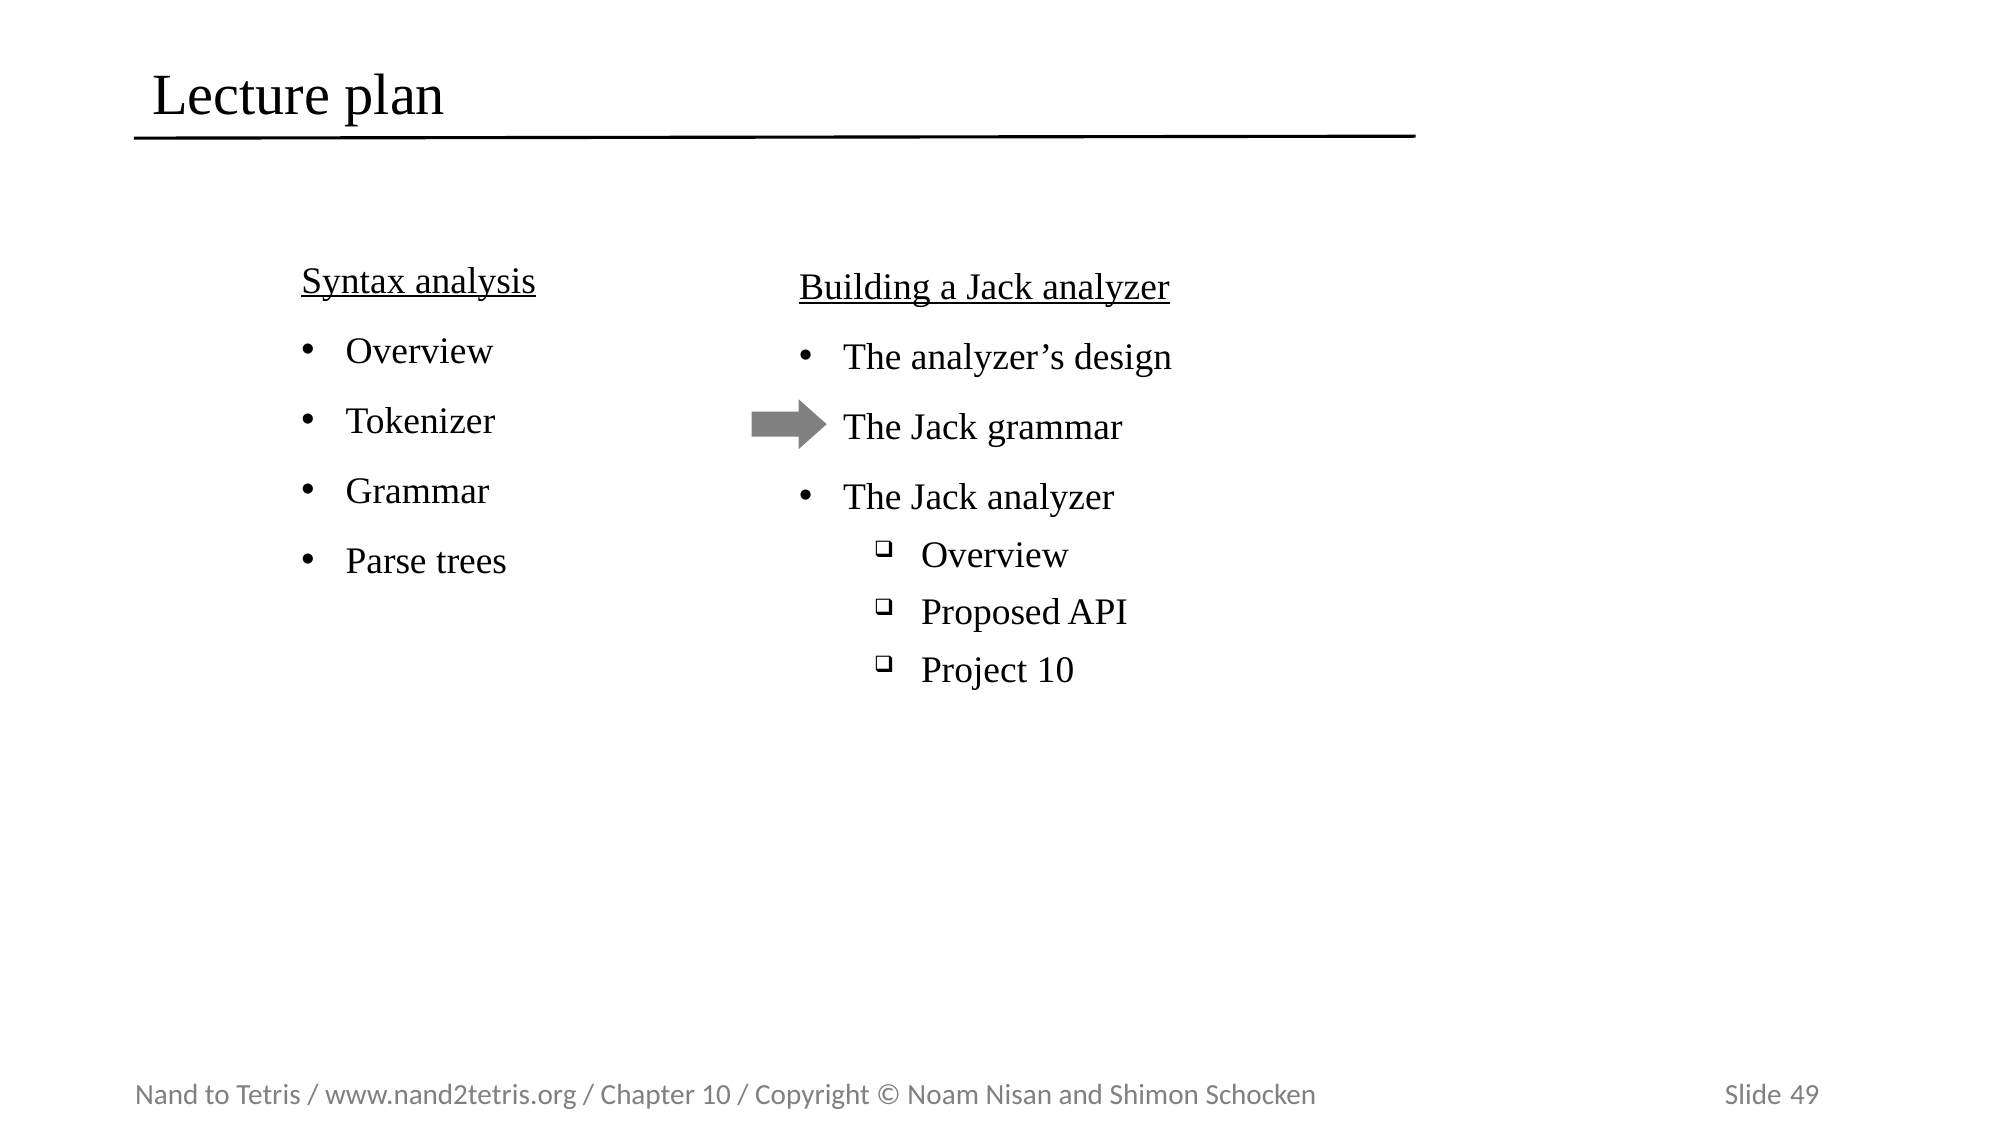

# Lecture plan
Syntax analysis
Overview
Tokenizer
Grammar
Parse trees

Building a Jack analyzer
The analyzer’s design
The Jack grammar
The Jack analyzer
Overview
Proposed API
Project 10